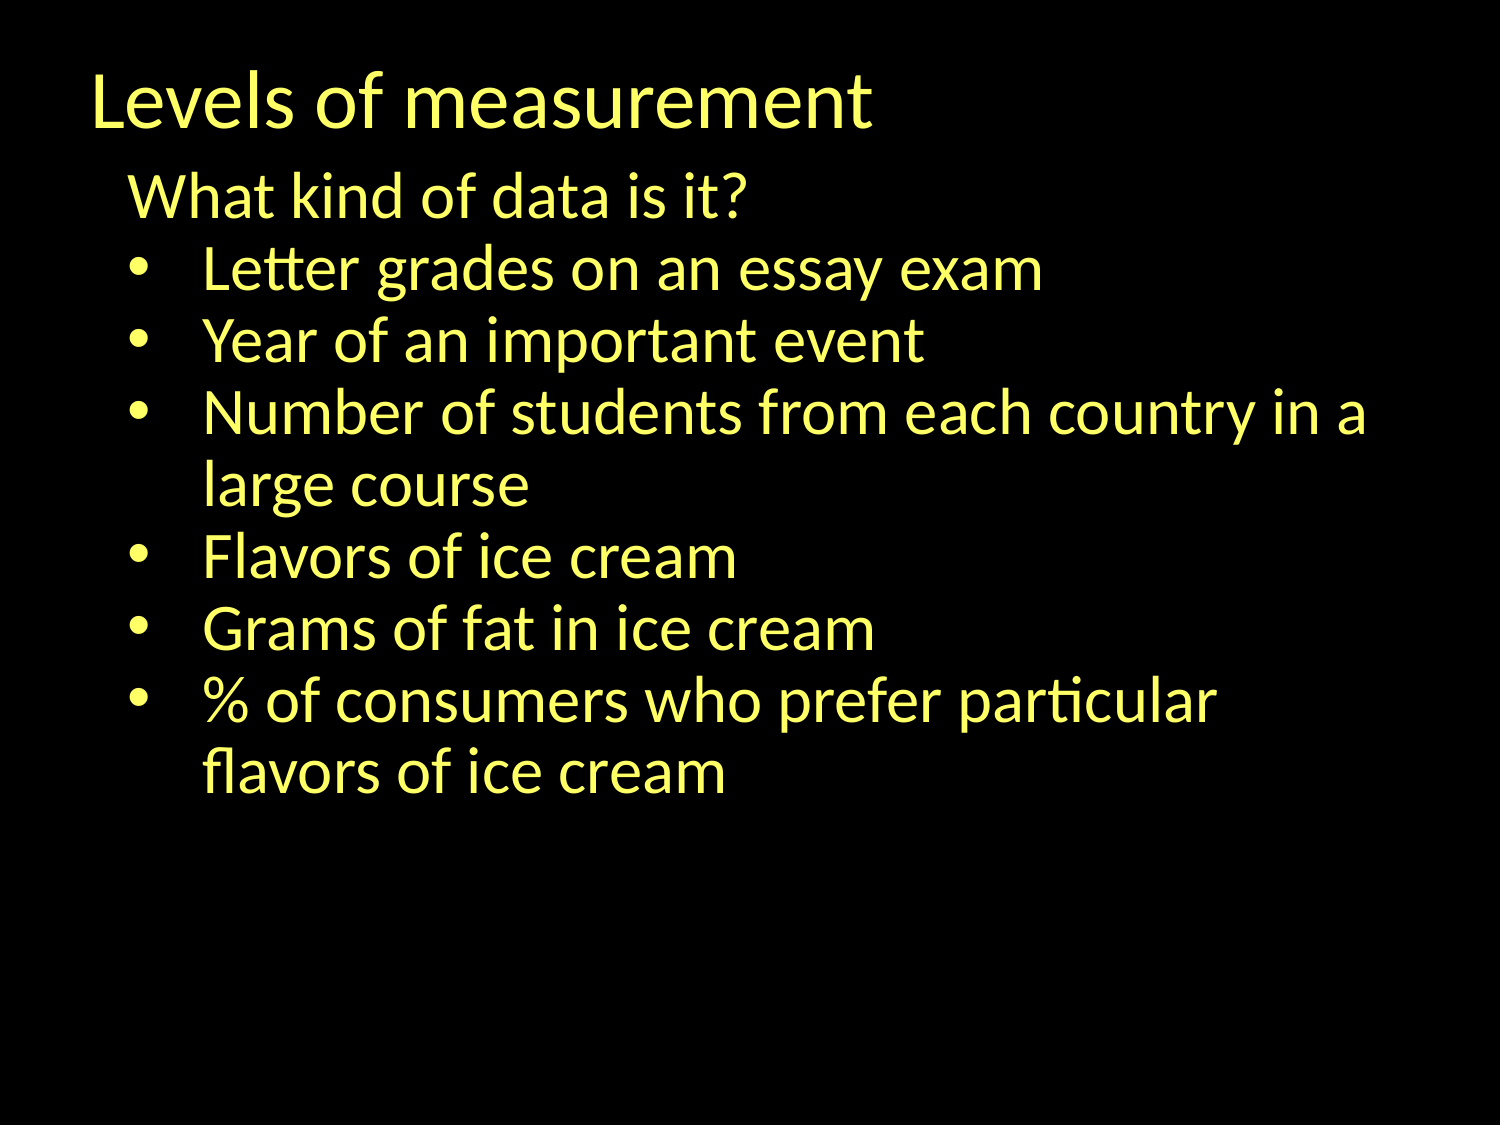

Levels of measurement
What kind of data is it?
Letter grades on an essay exam
Year of an important event
Number of students from each country in a large course
Flavors of ice cream
Grams of fat in ice cream
% of consumers who prefer particular flavors of ice cream